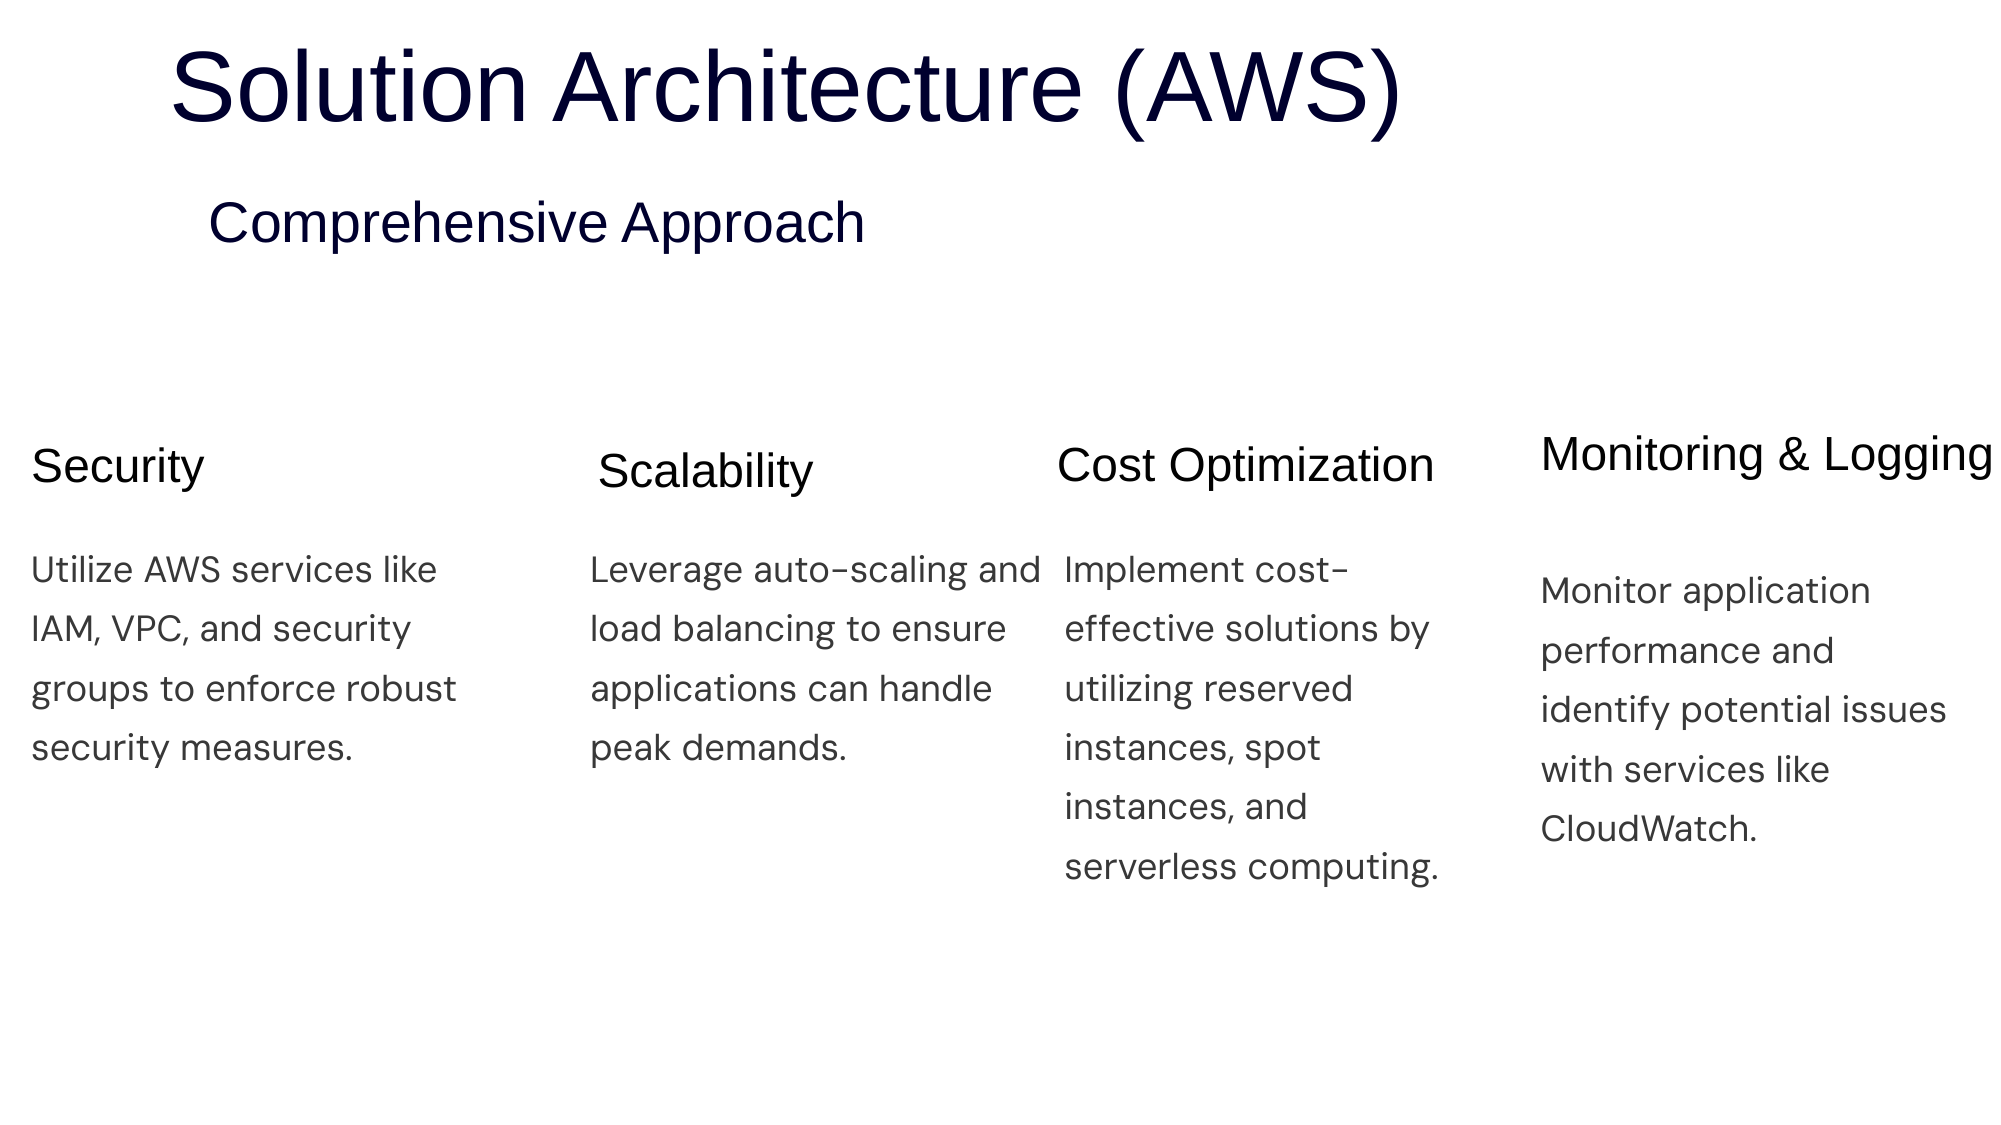

Solution Architecture (AWS)
Comprehensive Approach
Monitoring & Logging
Cost Optimization
Security
Scalability
Utilize AWS services like IAM, VPC, and security groups to enforce robust security measures.
Leverage auto-scaling and load balancing to ensure applications can handle peak demands.
Implement cost-effective solutions by utilizing reserved instances, spot instances, and serverless computing.
Monitor application performance and identify potential issues with services like CloudWatch.